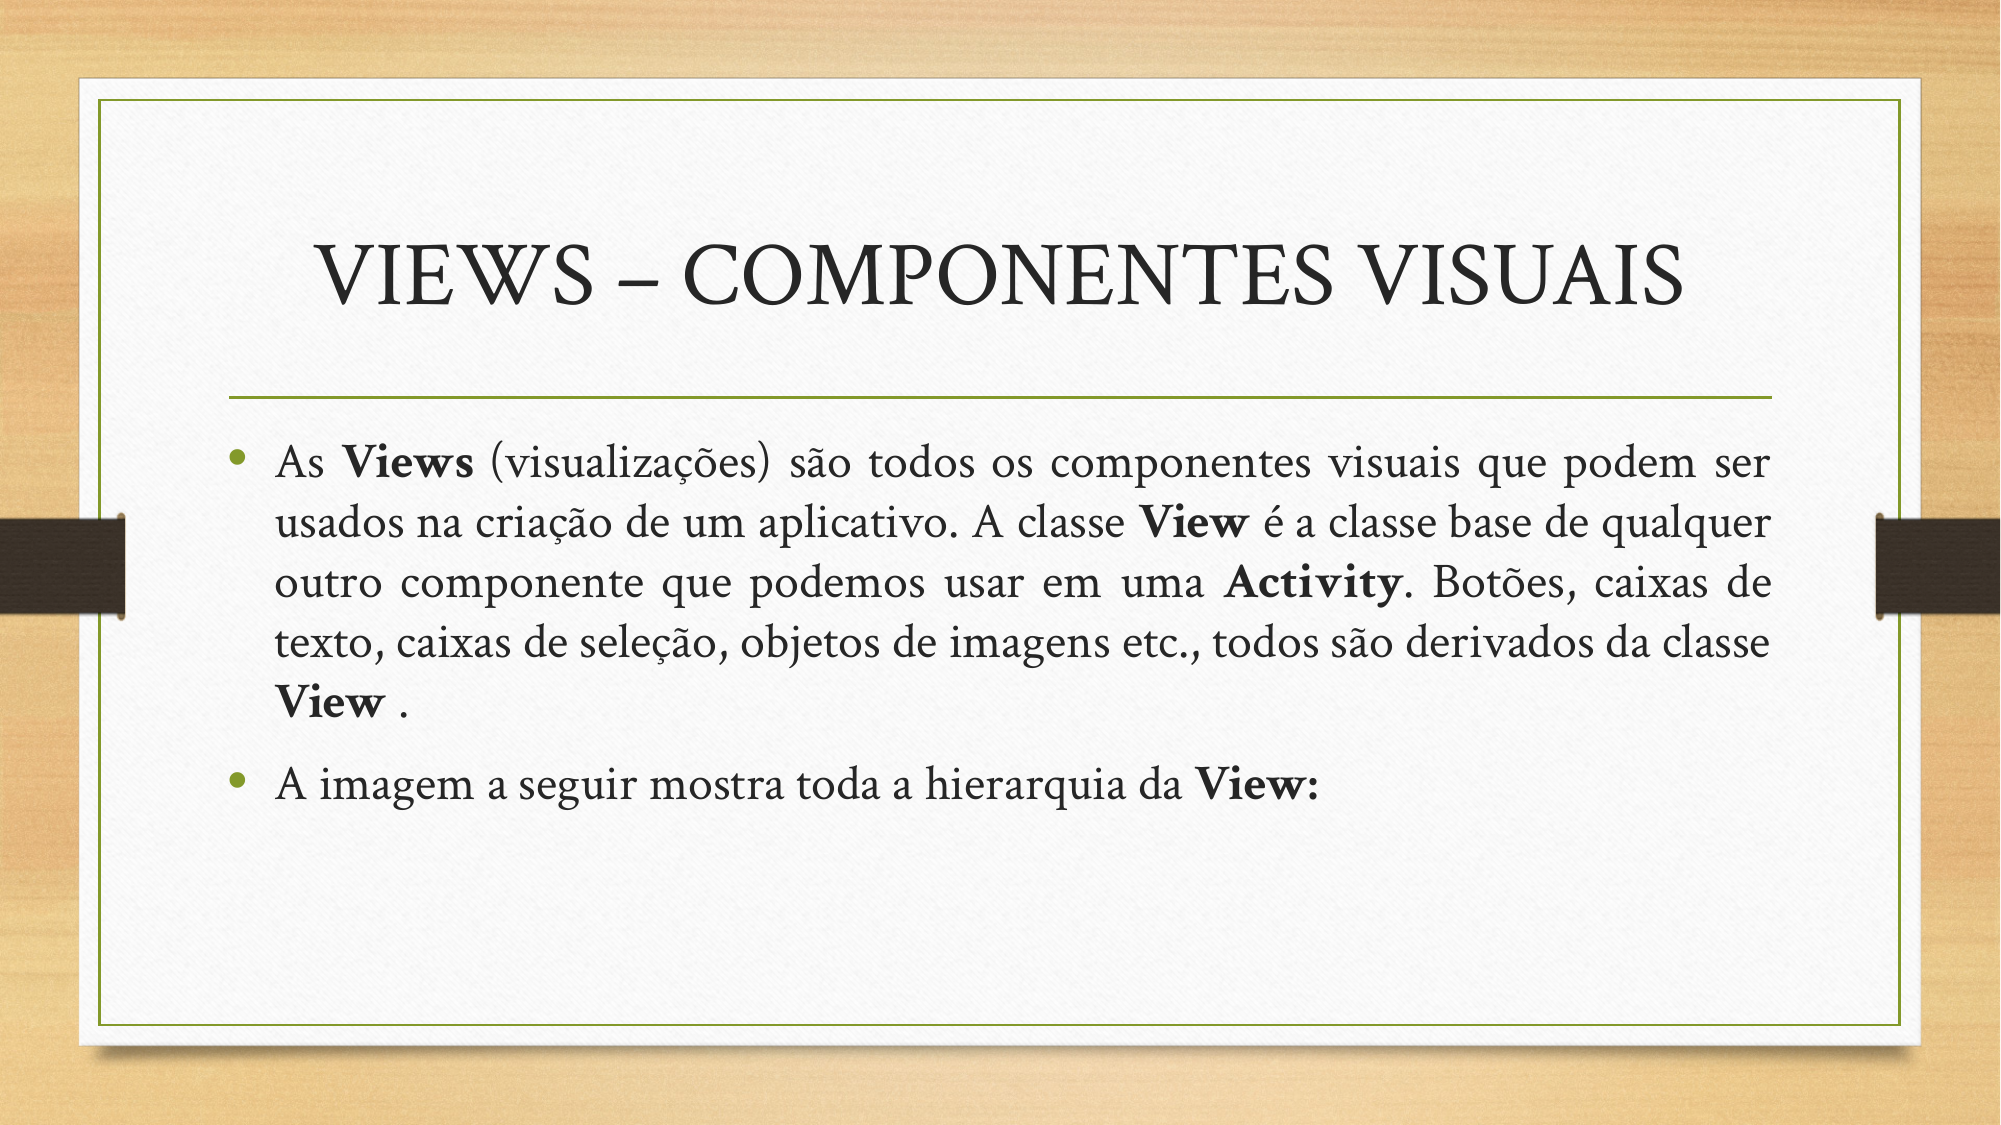

# VIEWS – COMPONENTES VISUAIS
As Views (visualizações) são todos os componentes visuais que podem ser usados na criação de um aplicativo. A classe View é a classe base de qualquer outro componente que podemos usar em uma Activity. Botões, caixas de texto, caixas de seleção, objetos de imagens etc., todos são derivados da classe View .
A imagem a seguir mostra toda a hierarquia da View: